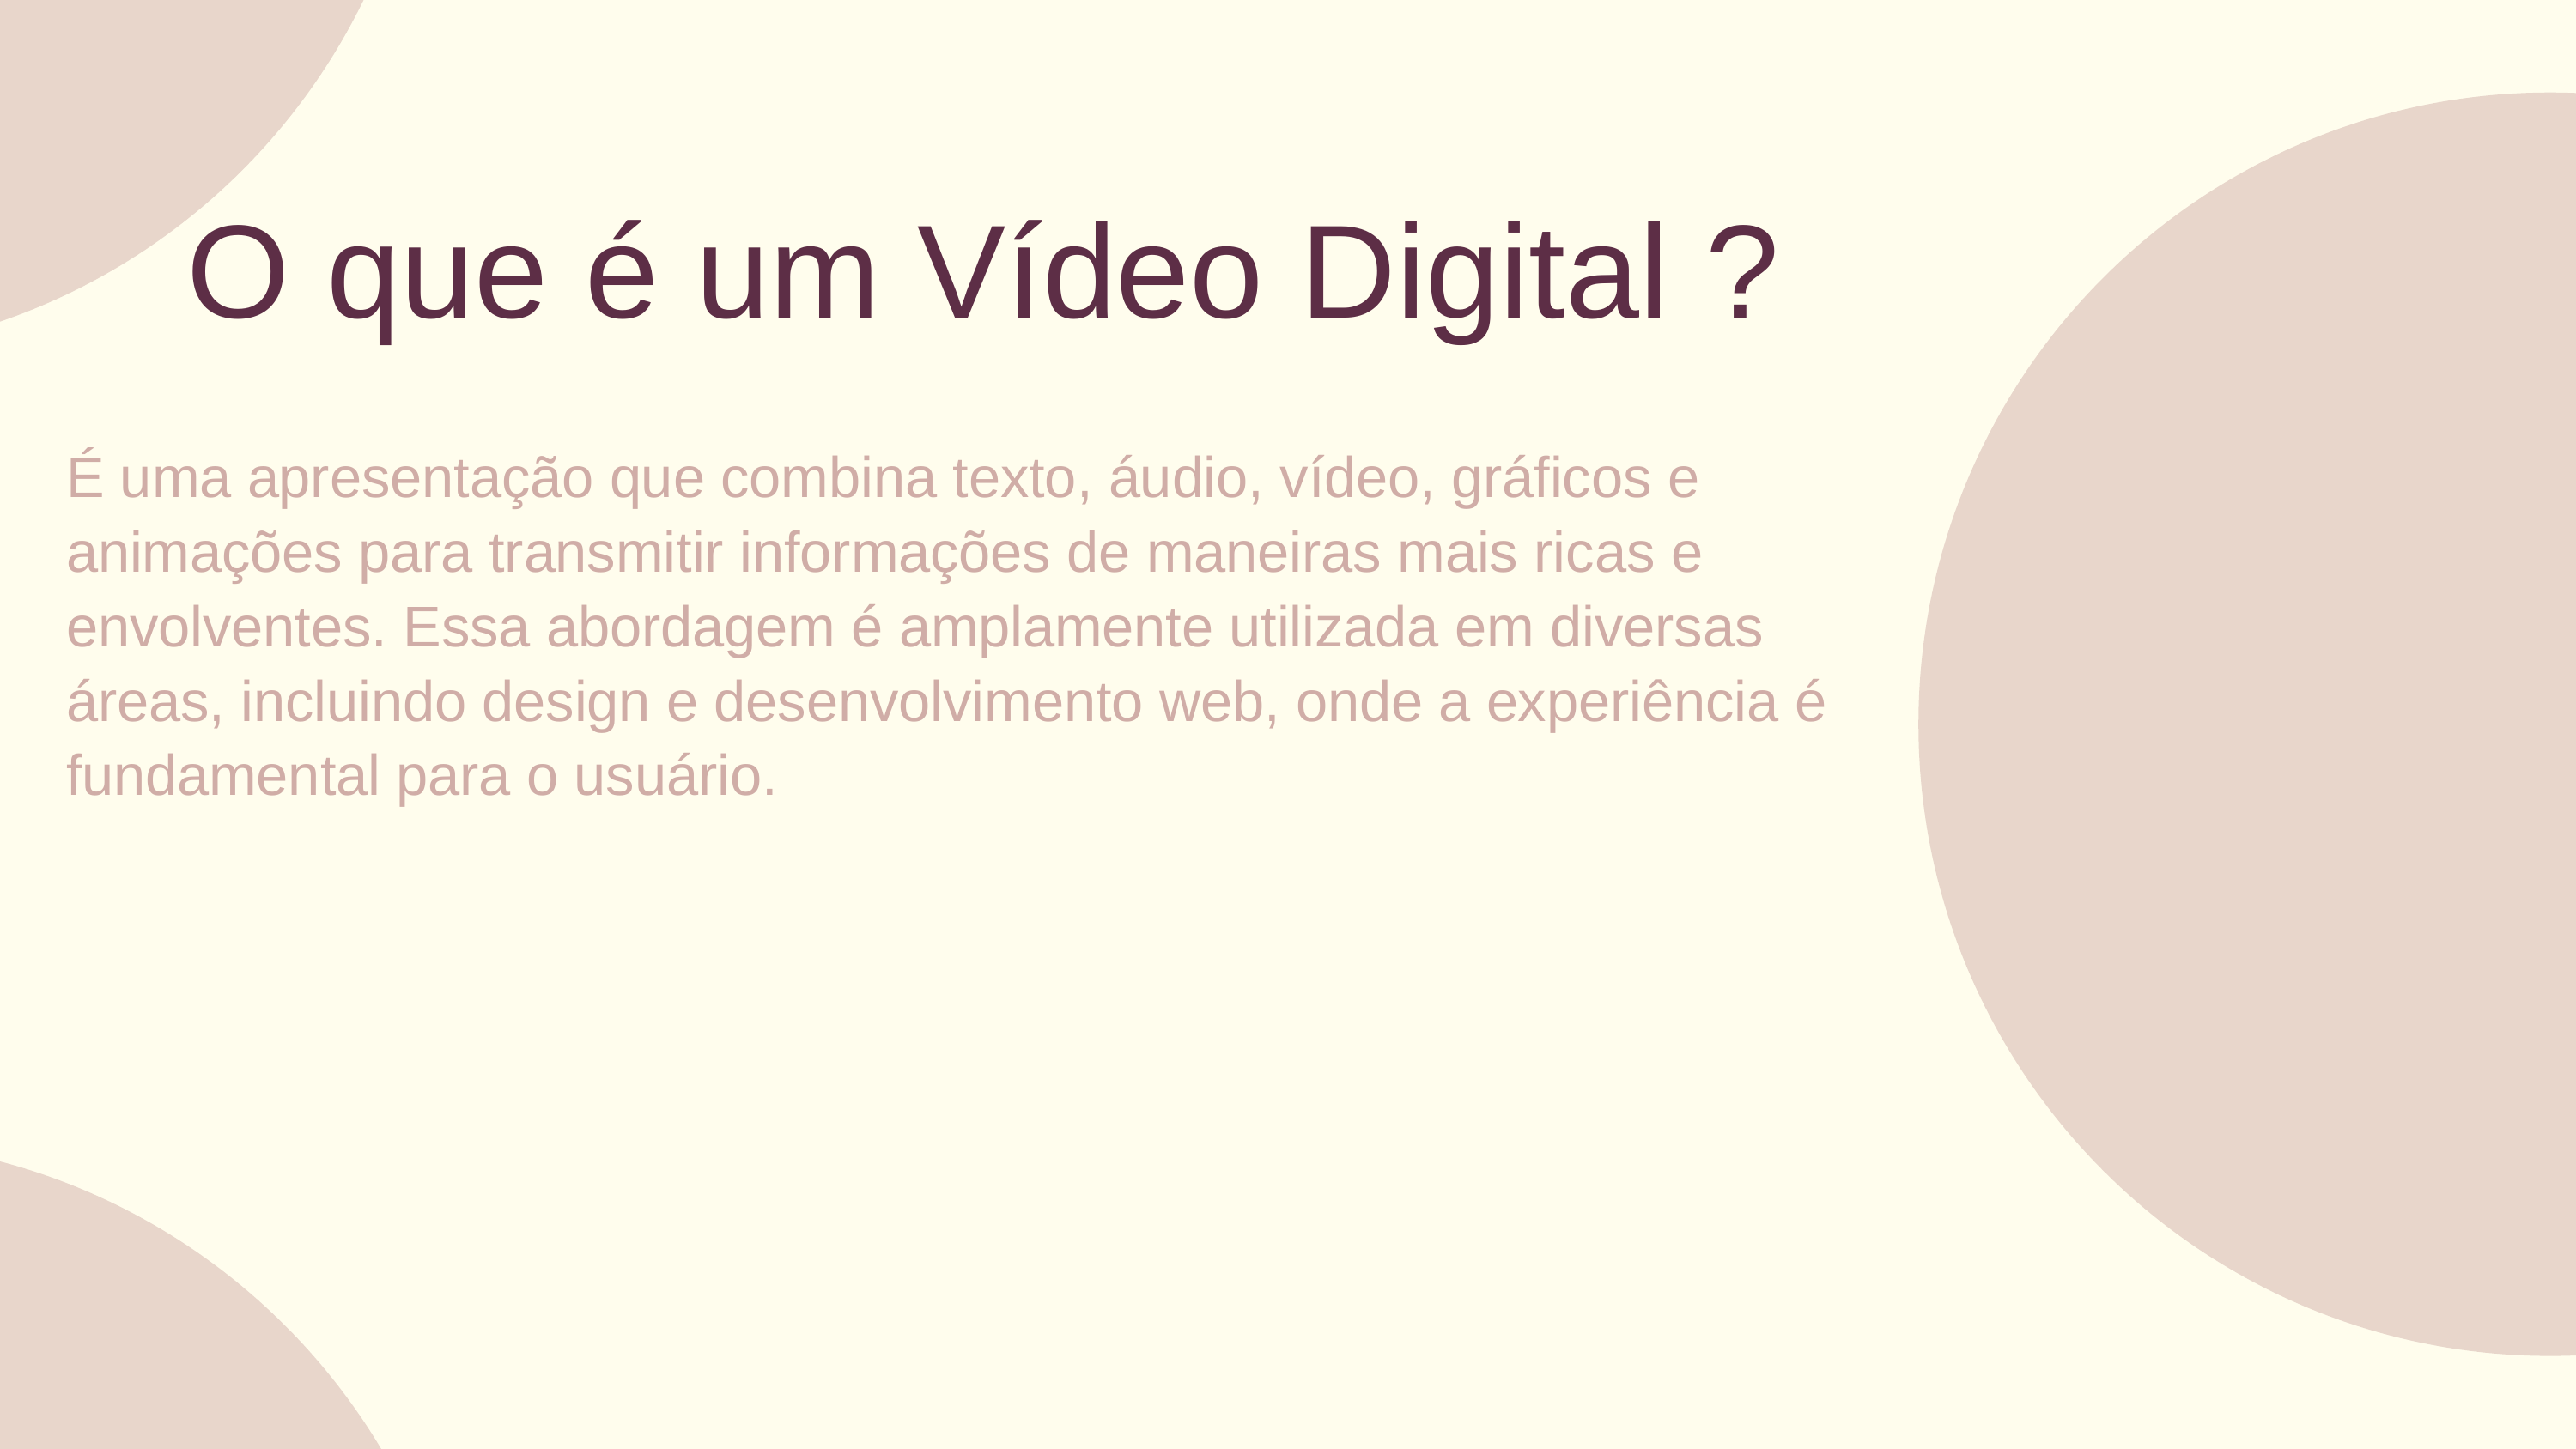

O que é um Vídeo Digital ?
É uma apresentação que combina texto, áudio, vídeo, gráficos e
animações para transmitir informações de maneiras mais ricas e
envolventes. Essa abordagem é amplamente utilizada em diversas áreas, incluindo design e desenvolvimento web, onde a experiência é fundamental para o usuário.